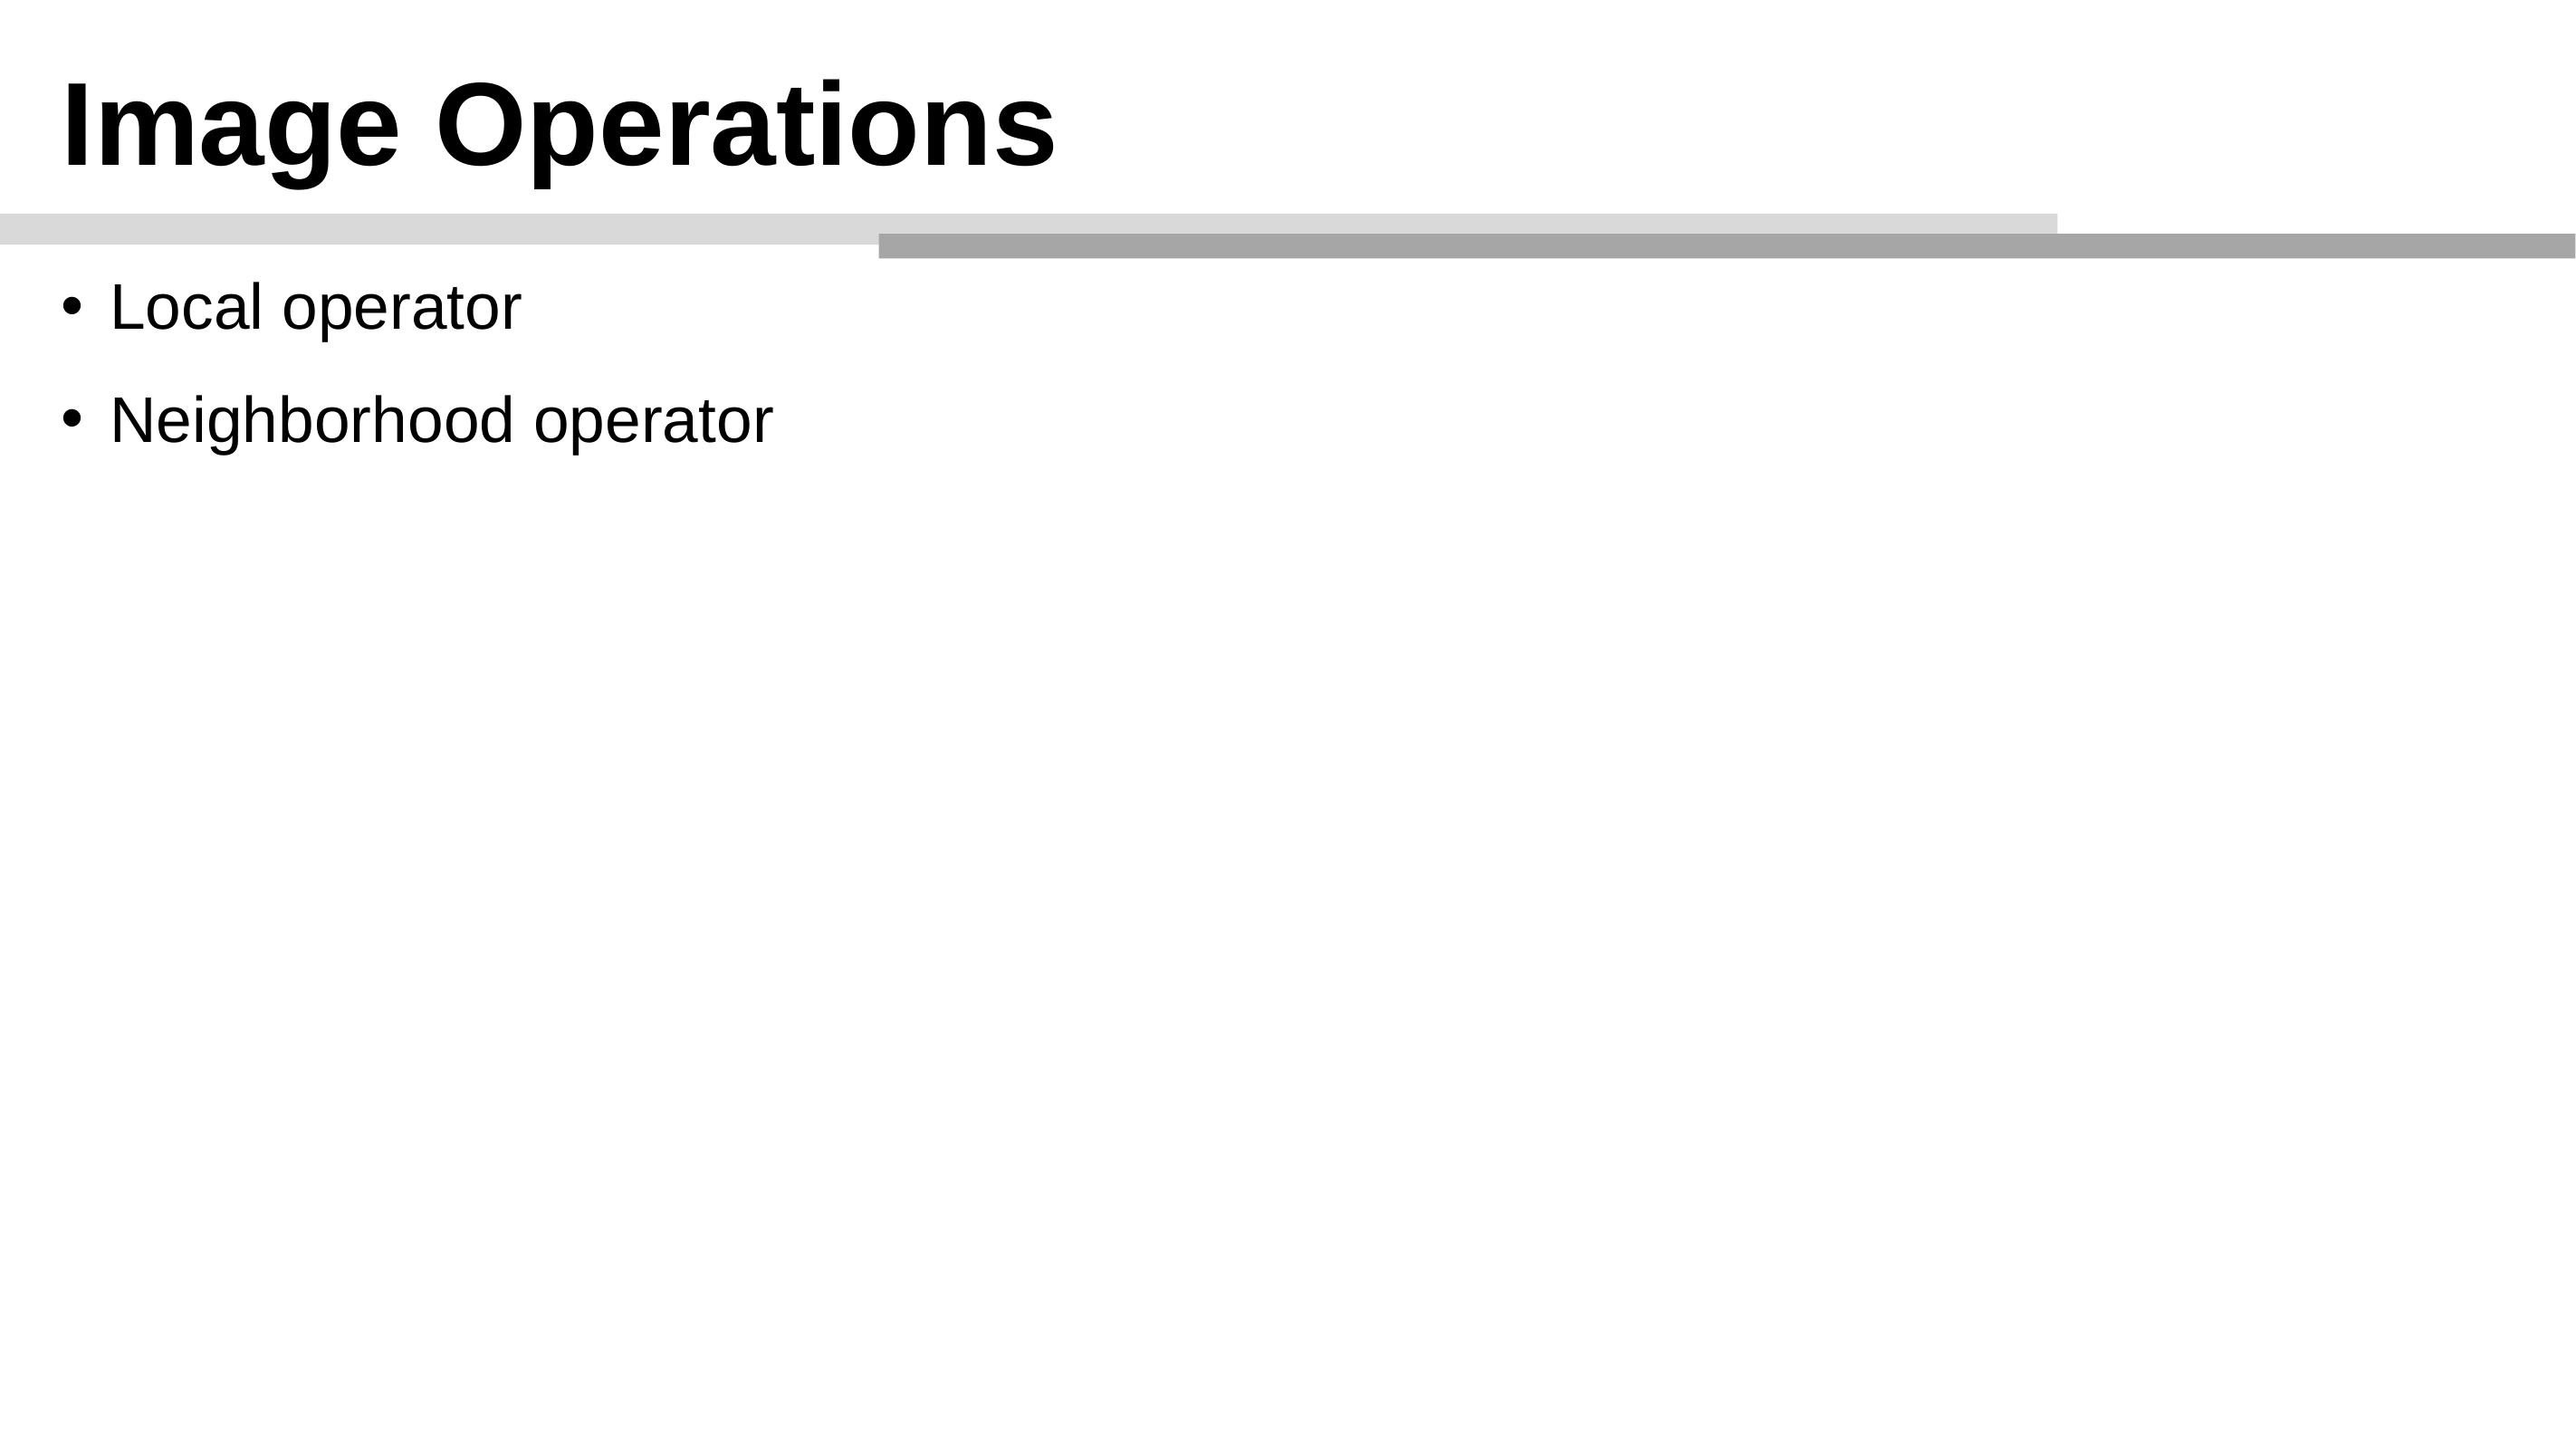

# Image Operations
Local operator
Neighborhood operator